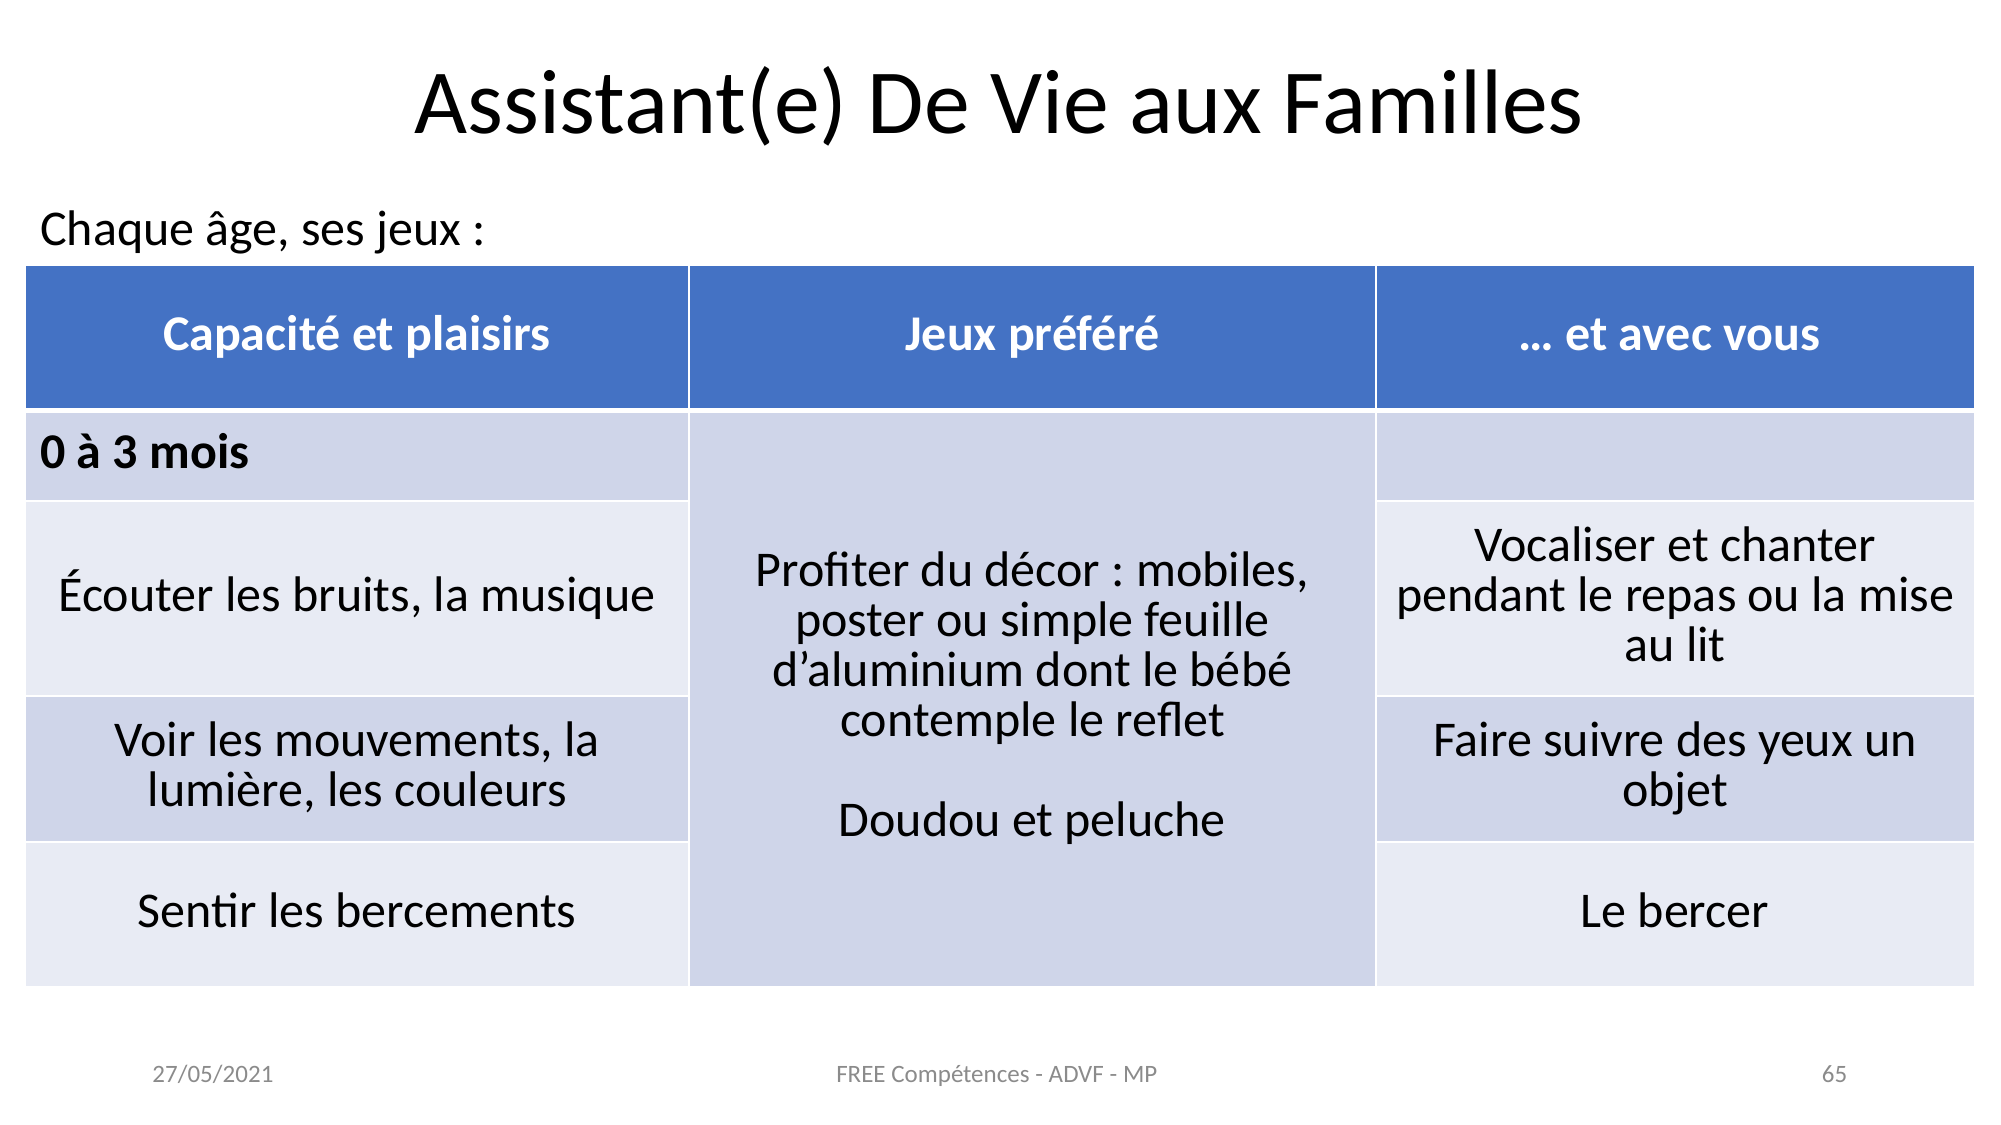

Assistant(e) De Vie aux Familles
Chaque âge, ses jeux :
| Capacité et plaisirs | Jeux préféré | … et avec vous |
| --- | --- | --- |
| 0 à 3 mois | Profiter du décor : mobiles, poster ou simple feuille d’aluminium dont le bébé contemple le reflet Doudou et peluche |  |
| Écouter les bruits, la musique |  | Vocaliser et chanter pendant le repas ou la mise au lit |
| Voir les mouvements, la lumière, les couleurs |  | Faire suivre des yeux un objet |
| Sentir les bercements |  | Le bercer |
FREE Compétences - ADVF - MP
27/05/2021
65